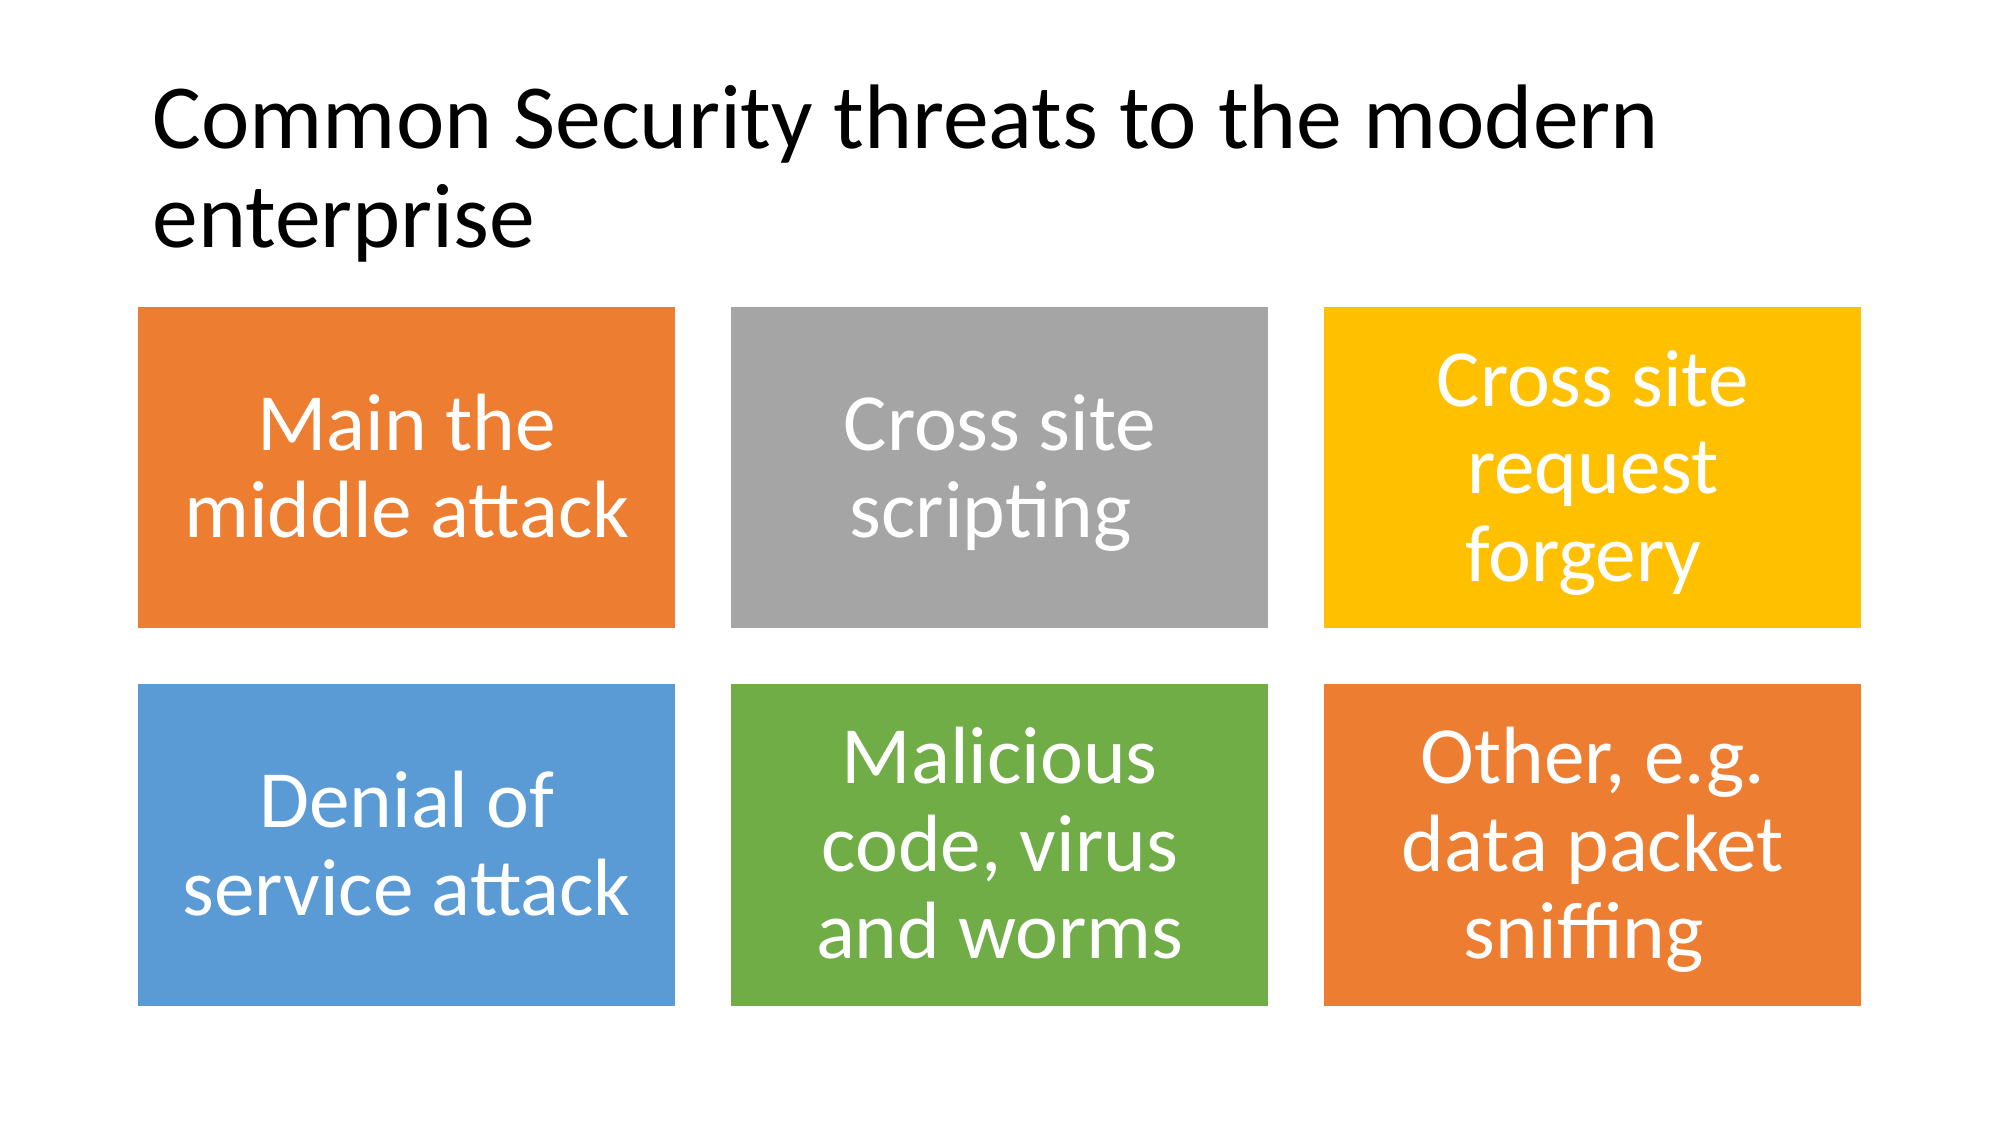

# Common Security threats to the modern enterprise
Main the middle attack
Cross site scripting
Cross site request forgery
Denial of service attack
Malicious code, virus and worms
Other, e.g. data packet sniffing